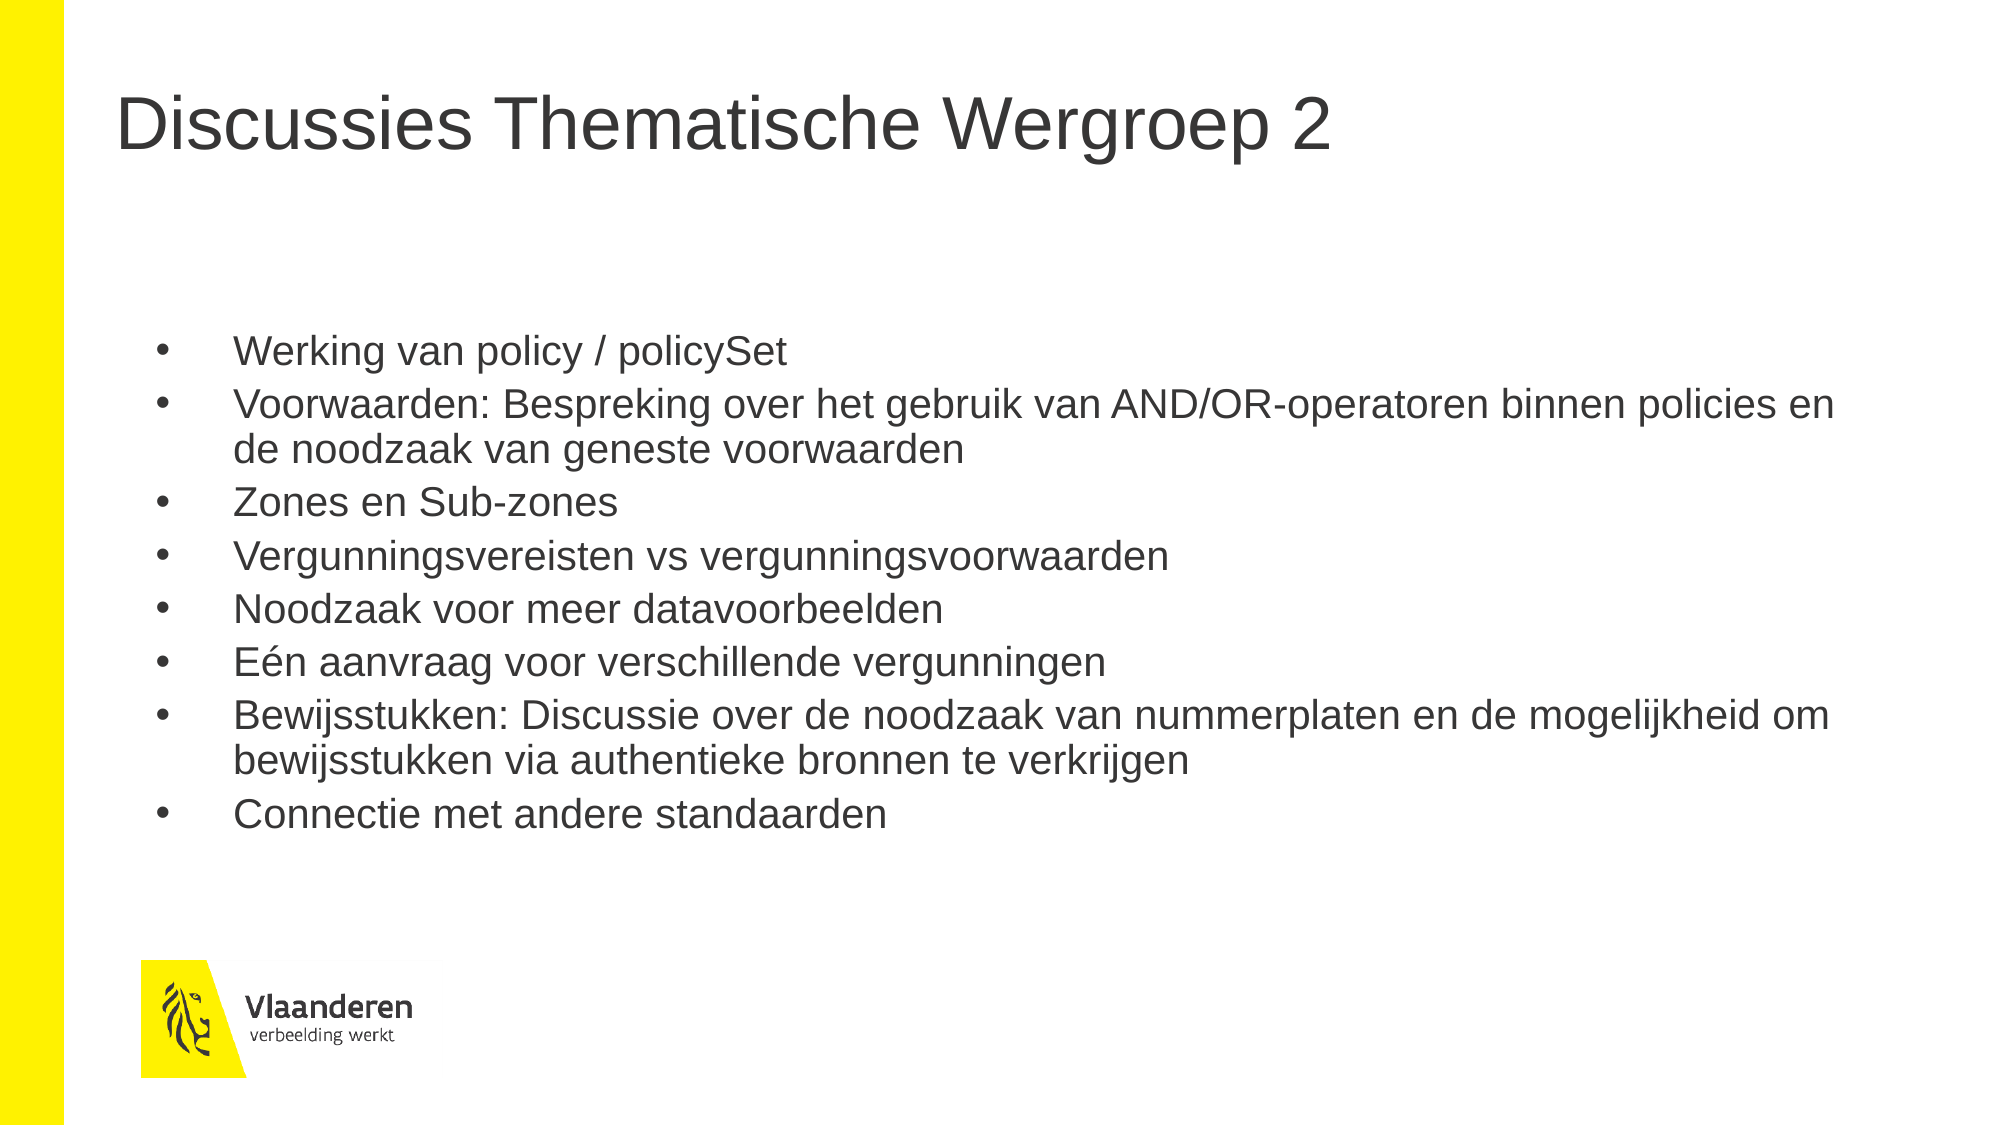

# Discussies Thematische Wergroep 2
Werking van policy / policySet
Voorwaarden: Bespreking over het gebruik van AND/OR-operatoren binnen policies en de noodzaak van geneste voorwaarden
Zones en Sub-zones
Vergunningsvereisten vs vergunningsvoorwaarden
Noodzaak voor meer datavoorbeelden
Eén aanvraag voor verschillende vergunningen
Bewijsstukken: Discussie over de noodzaak van nummerplaten en de mogelijkheid om bewijsstukken via authentieke bronnen te verkrijgen
Connectie met andere standaarden